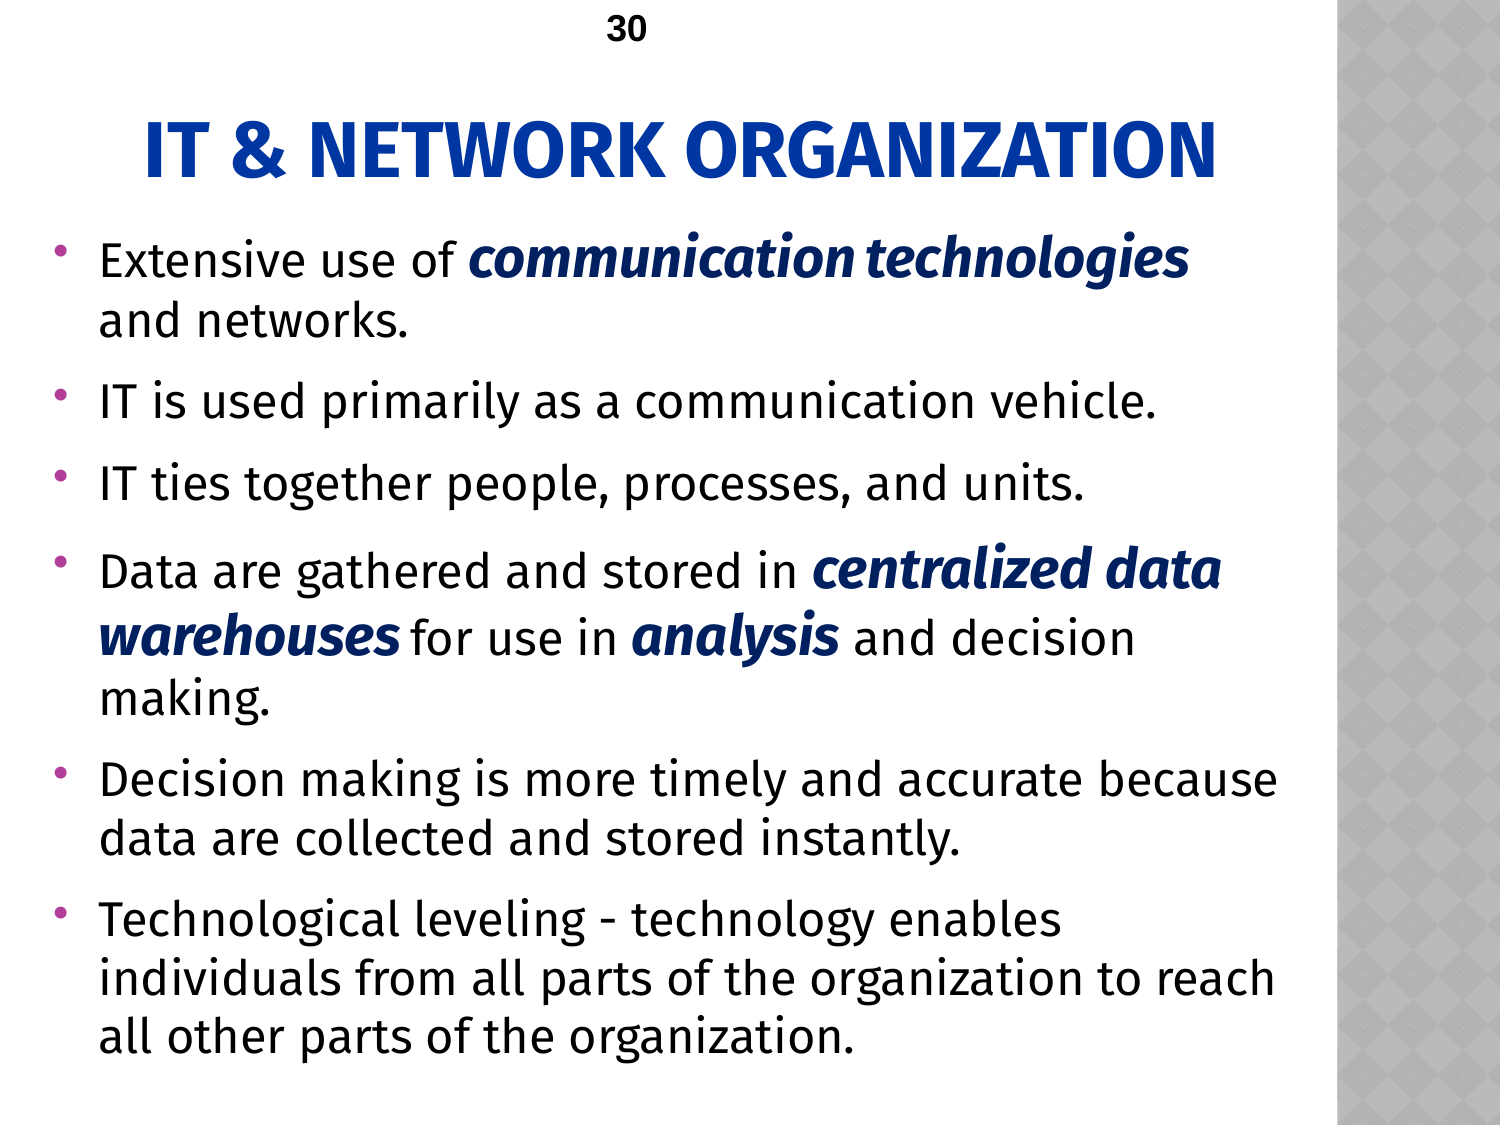

# IT & Network Organization
Extensive use of communication technologies and networks.
IT is used primarily as a communication vehicle.
IT ties together people, processes, and units.
Data are gathered and stored in centralized data warehouses for use in analysis and decision making.
Decision making is more timely and accurate because data are collected and stored instantly.
Technological leveling - technology enables individuals from all parts of the organization to reach all other parts of the organization.